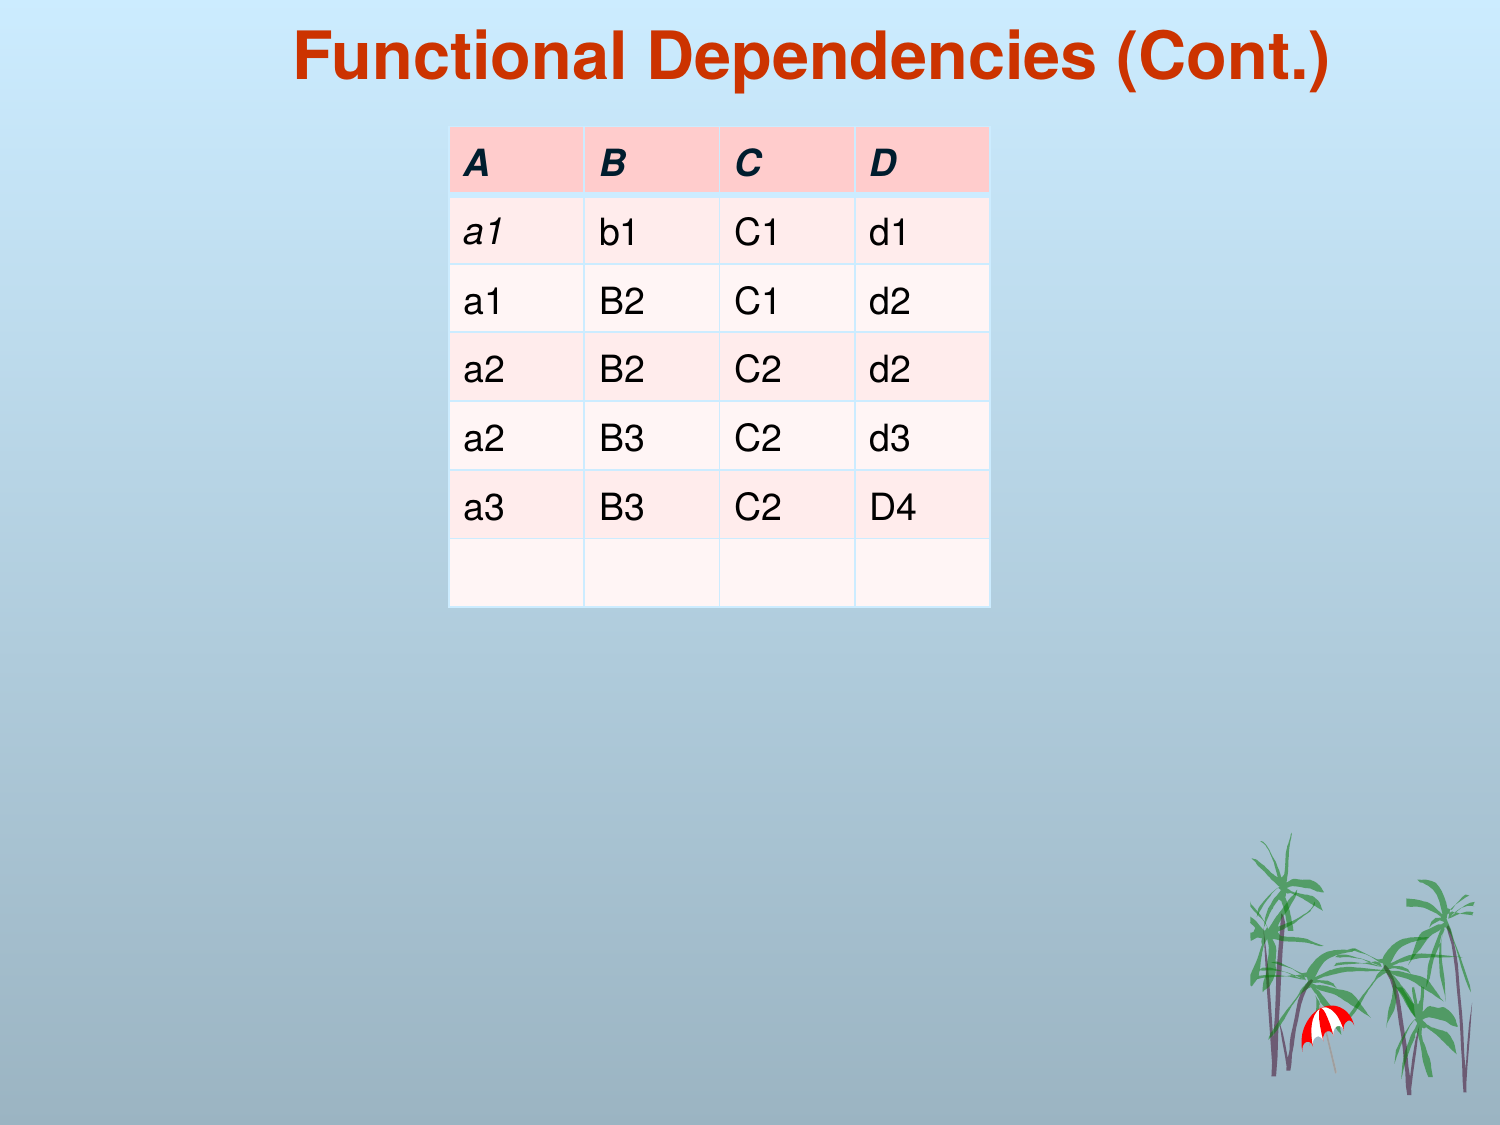

# Functional Dependencies (Cont.)
| A | B | C | D |
| --- | --- | --- | --- |
| a1 | b1 | C1 | d1 |
| a1 | B2 | C1 | d2 |
| a2 | B2 | C2 | d2 |
| a2 | B3 | C2 | d3 |
| a3 | B3 | C2 | D4 |
|  |  |  |  |